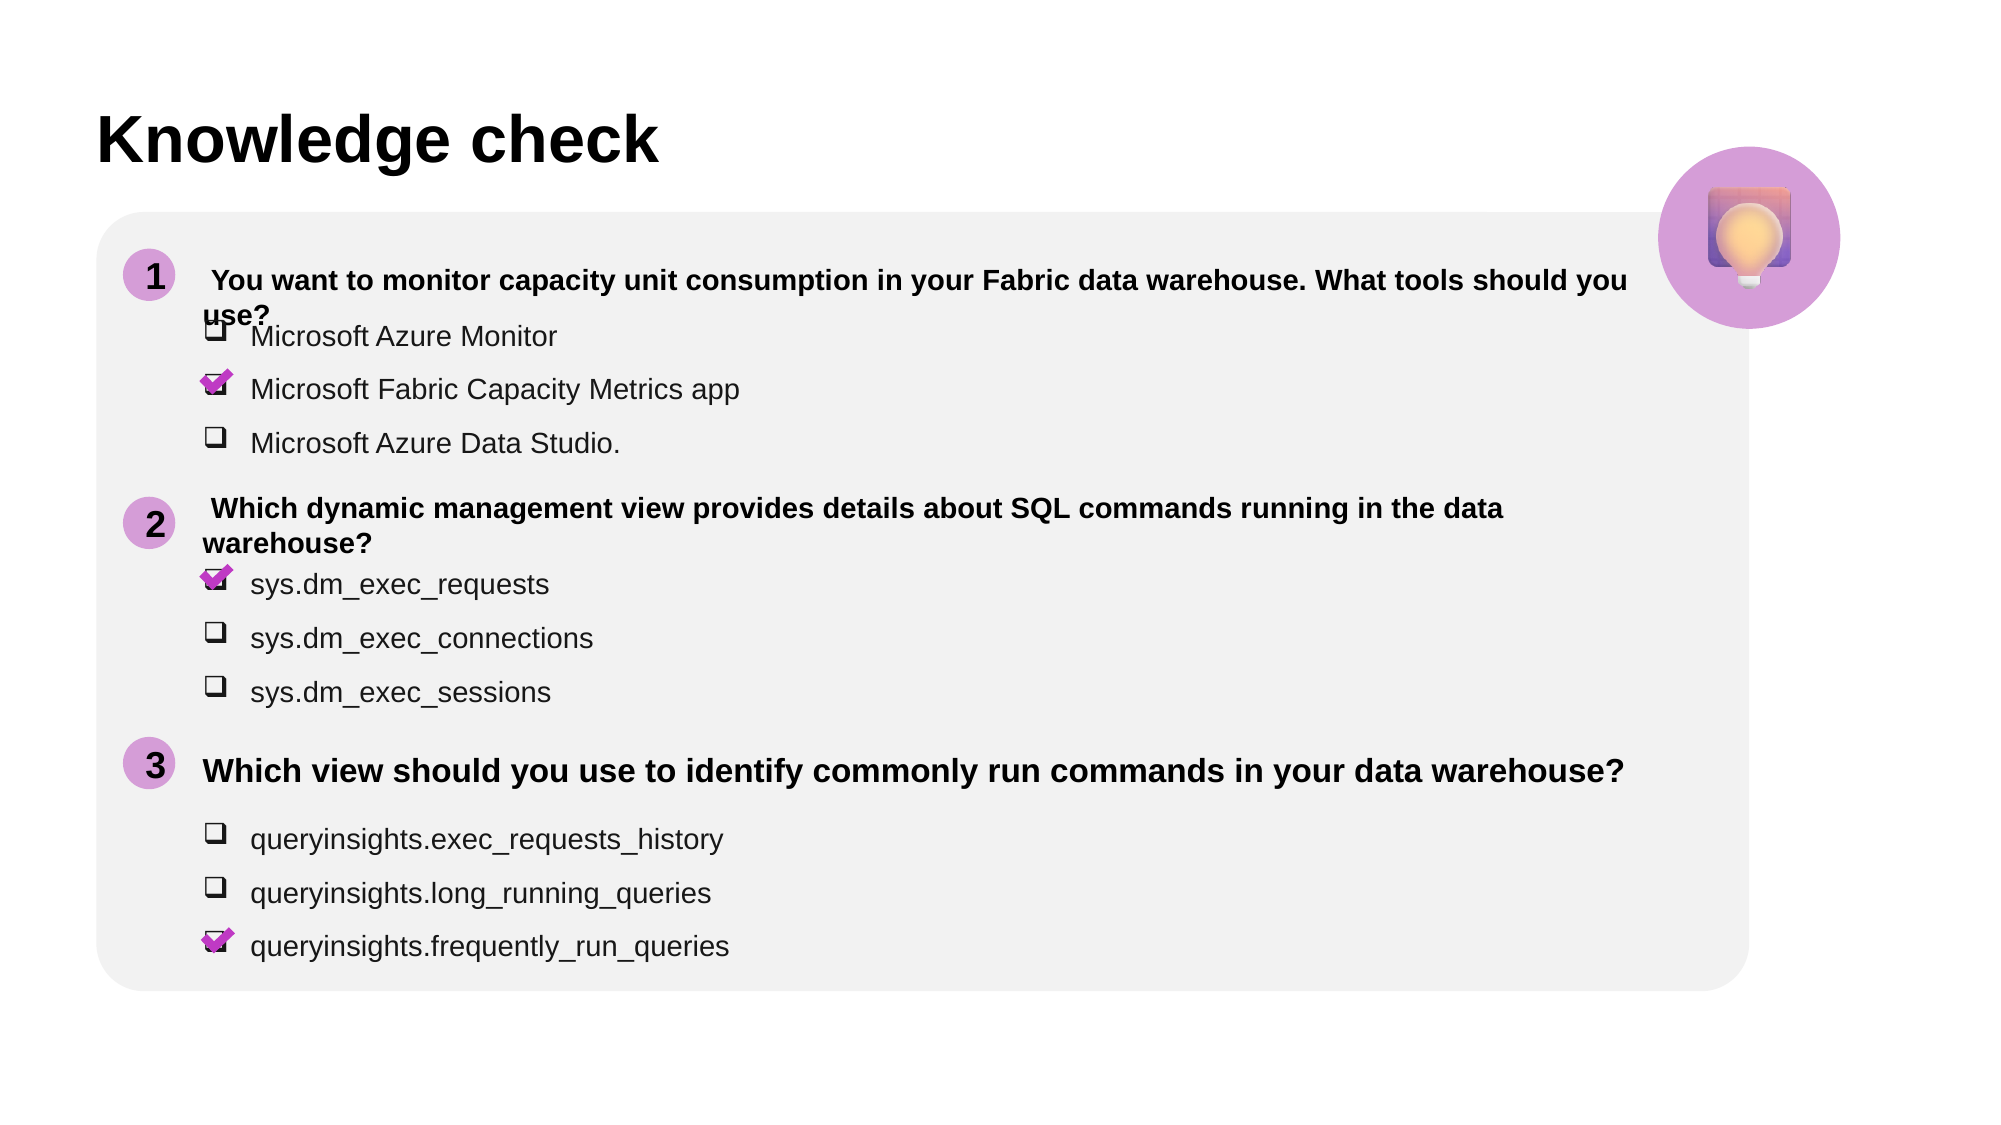

# Knowledge check
1
 You want to monitor capacity unit consumption in your Fabric data warehouse. What tools should you use?
Microsoft Azure Monitor
Microsoft Fabric Capacity Metrics app
Microsoft Azure Data Studio.

 Which dynamic management view provides details about SQL commands running in the data warehouse?
2
sys.dm_exec_requests
sys.dm_exec_connections
sys.dm_exec_sessions

3
Which view should you use to identify commonly run commands in your data warehouse?
queryinsights.exec_requests_history
queryinsights.long_running_queries
queryinsights.frequently_run_queries